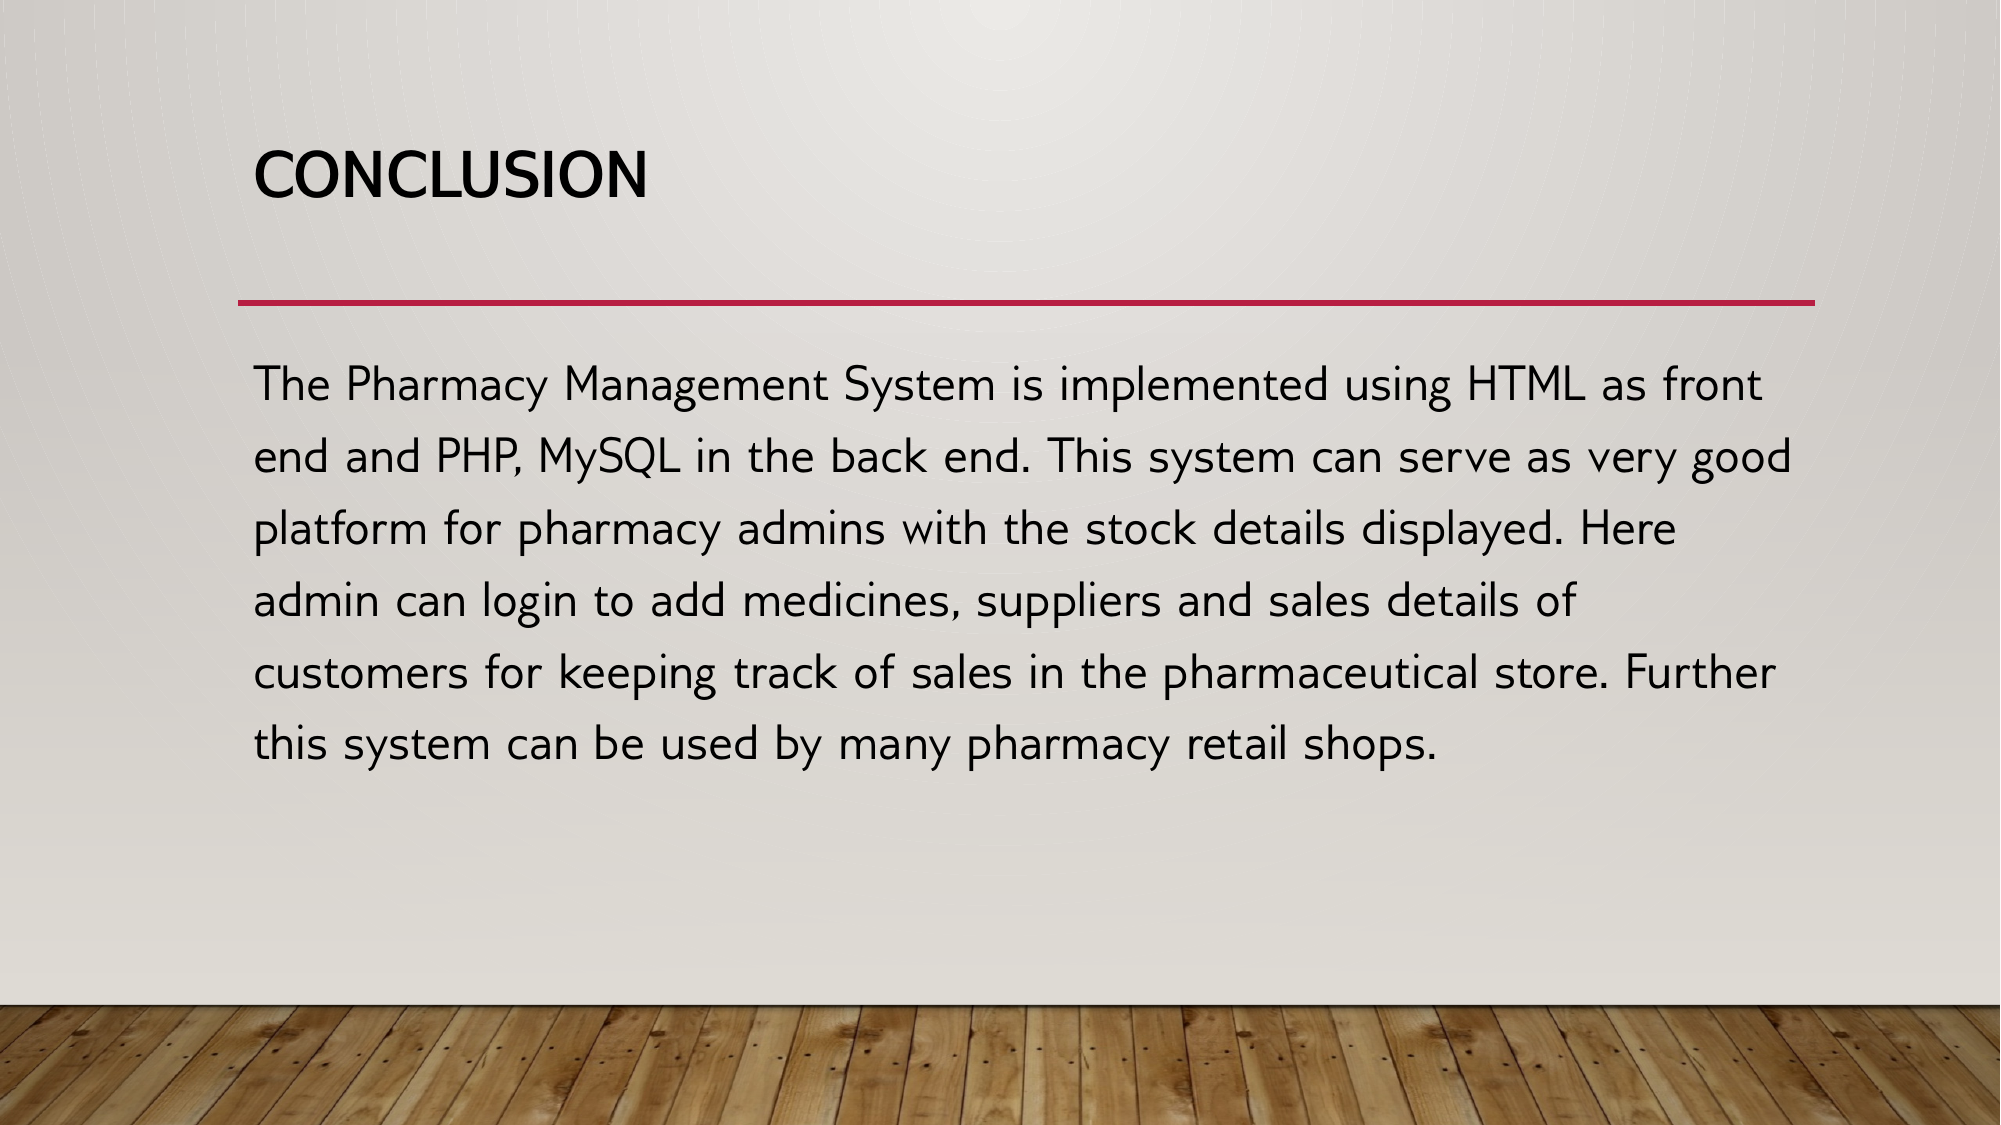

# Conclusion
The Pharmacy Management System is implemented using HTML as front end and PHP, MySQL in the back end. This system can serve as very good platform for pharmacy admins with the stock details displayed. Here admin can login to add medicines, suppliers and sales details of customers for keeping track of sales in the pharmaceutical store. Further this system can be used by many pharmacy retail shops.